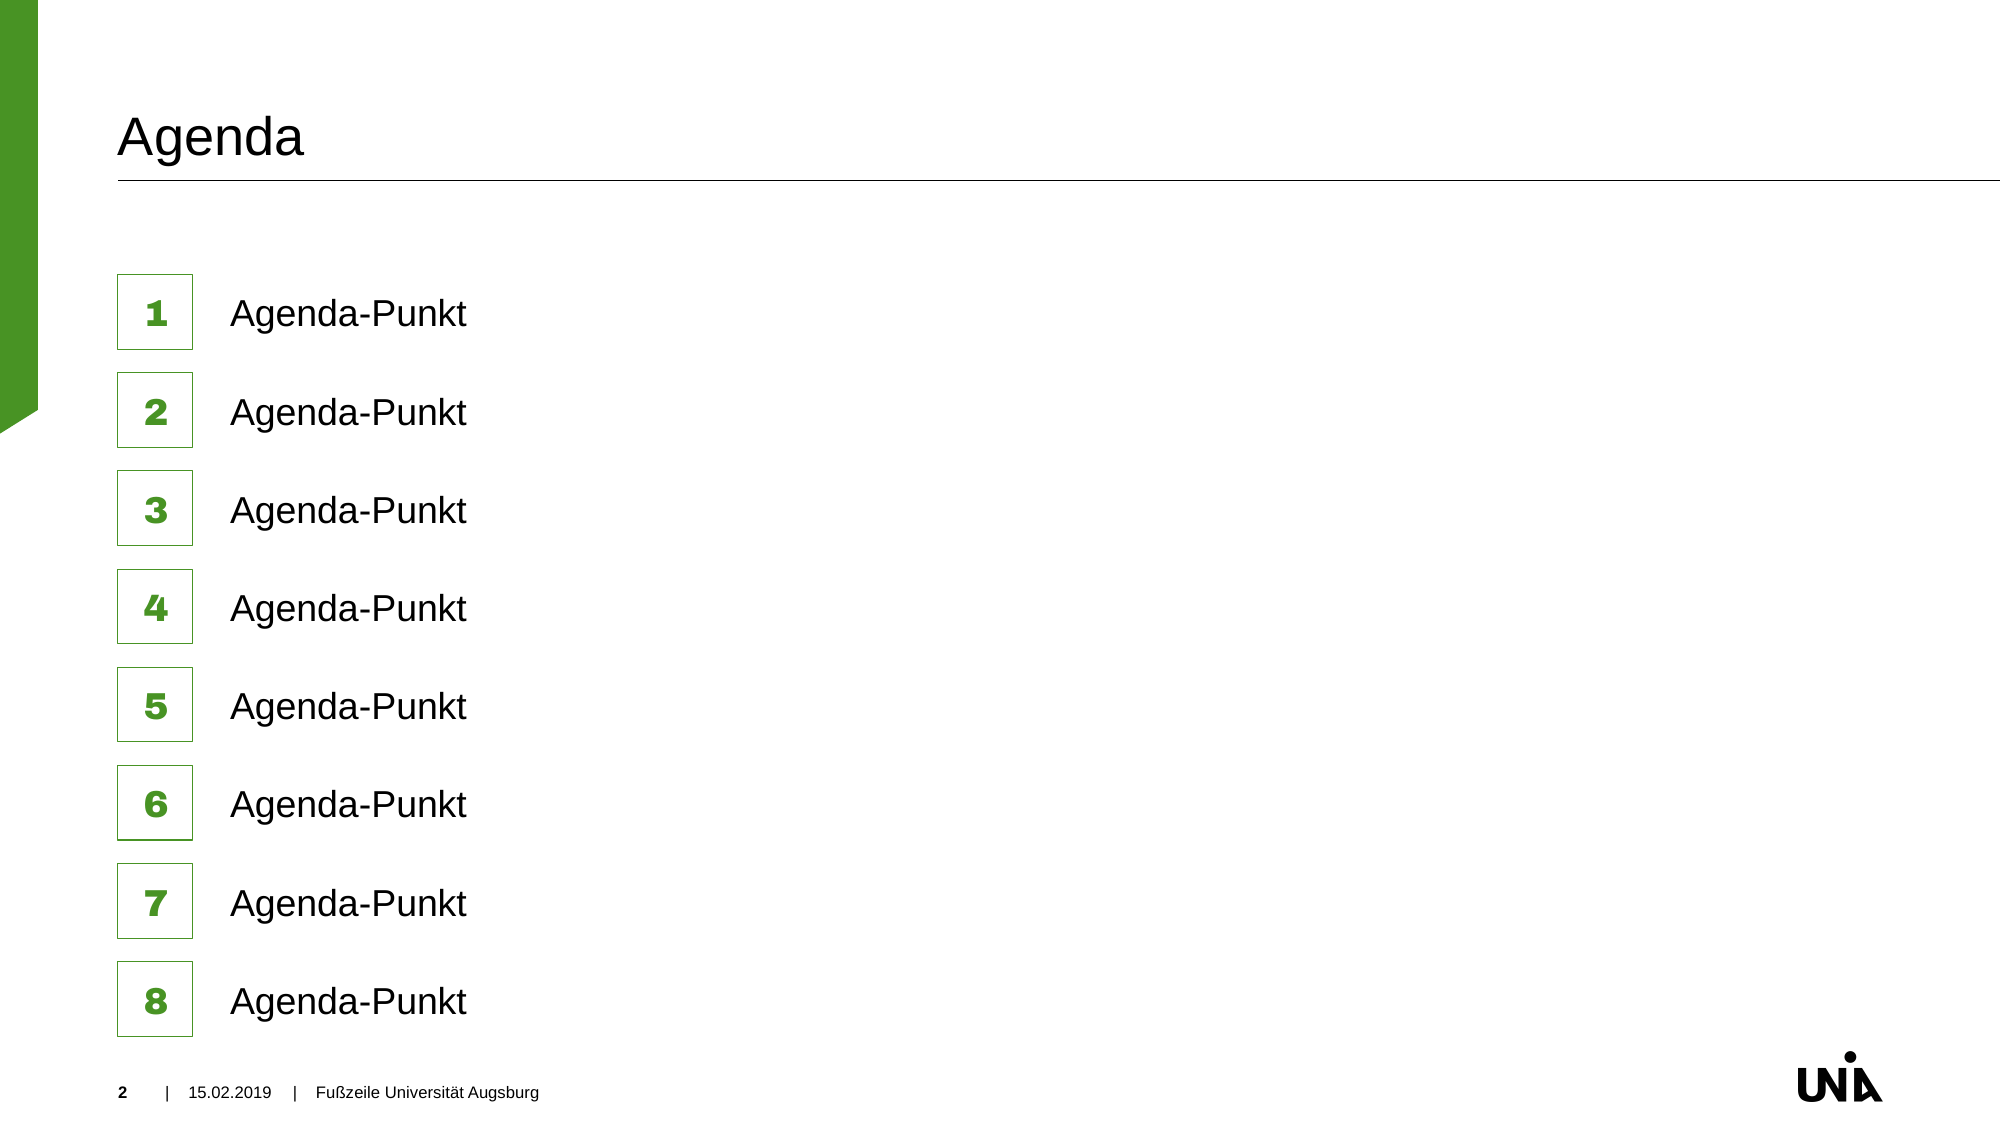

# Agenda
1
Agenda-Punkt
2
Agenda-Punkt
3
Agenda-Punkt
4
Agenda-Punkt
5
Agenda-Punkt
6
Agenda-Punkt
7
Agenda-Punkt
8
Agenda-Punkt
2
|    15.02.2019
|    Fußzeile Universität Augsburg